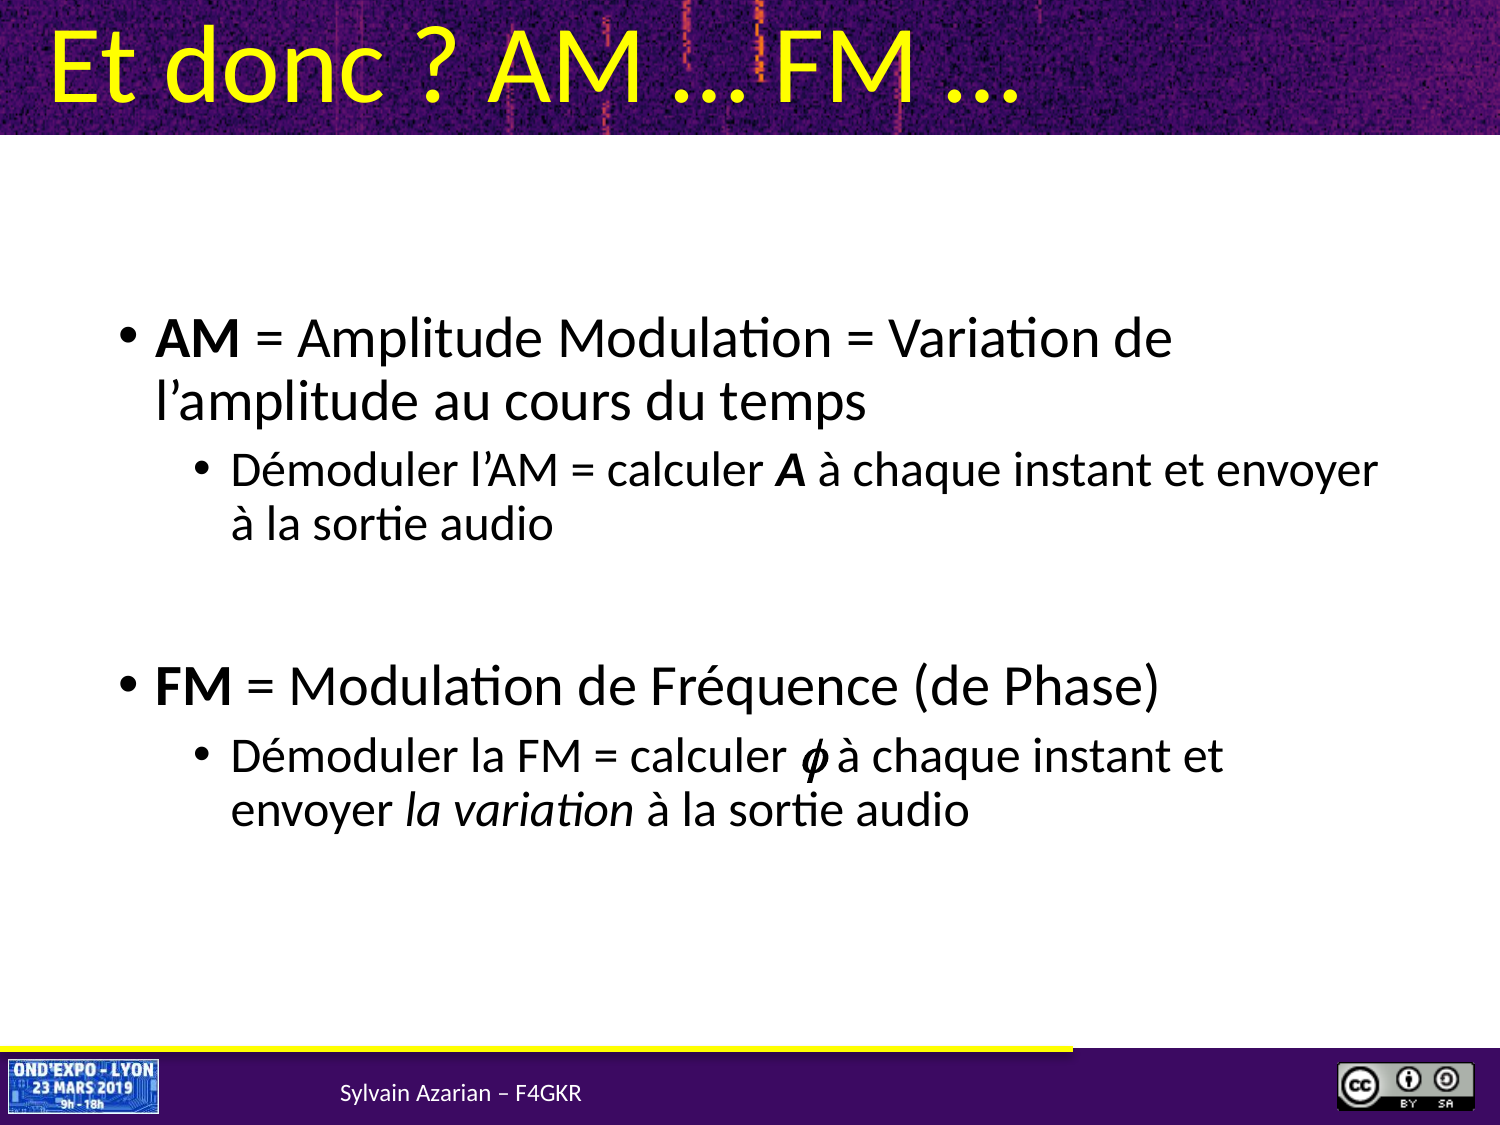

# Et donc ? AM … FM …
AM = Amplitude Modulation = Variation de l’amplitude au cours du temps
Démoduler l’AM = calculer A à chaque instant et envoyer à la sortie audio

FM = Modulation de Fréquence (de Phase)
Démoduler la FM = calculer φ à chaque instant et envoyer la variation à la sortie audio